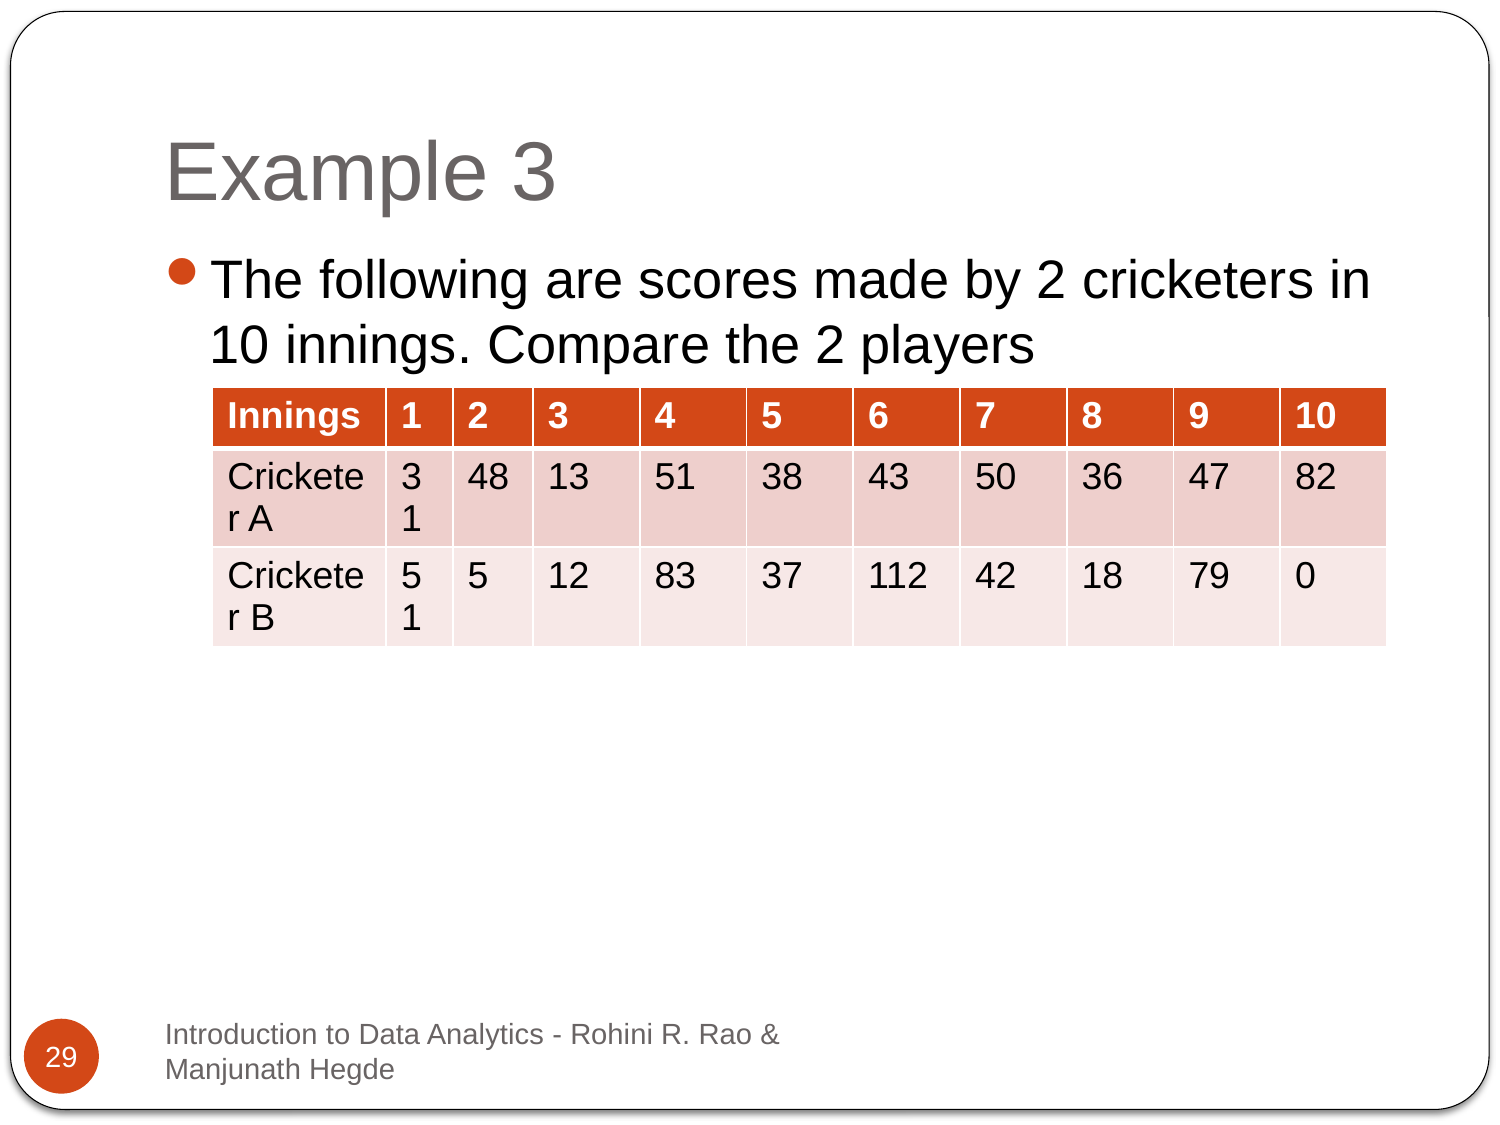

# Example 3
The following are scores made by 2 cricketers in 10 innings. Compare the 2 players

| Innings | 1 | 2 | 3 | 4 | 5 | 6 | 7 | 8 | 9 | 10 |
| --- | --- | --- | --- | --- | --- | --- | --- | --- | --- | --- |
| Cricketer A | 31 | 48 | 13 | 51 | 38 | 43 | 50 | 36 | 47 | 82 |
| Cricketer B | 51 | 5 | 12 | 83 | 37 | 112 | 42 | 18 | 79 | 0 |
Introduction to Data Analytics - Rohini R. Rao & Manjunath Hegde
29